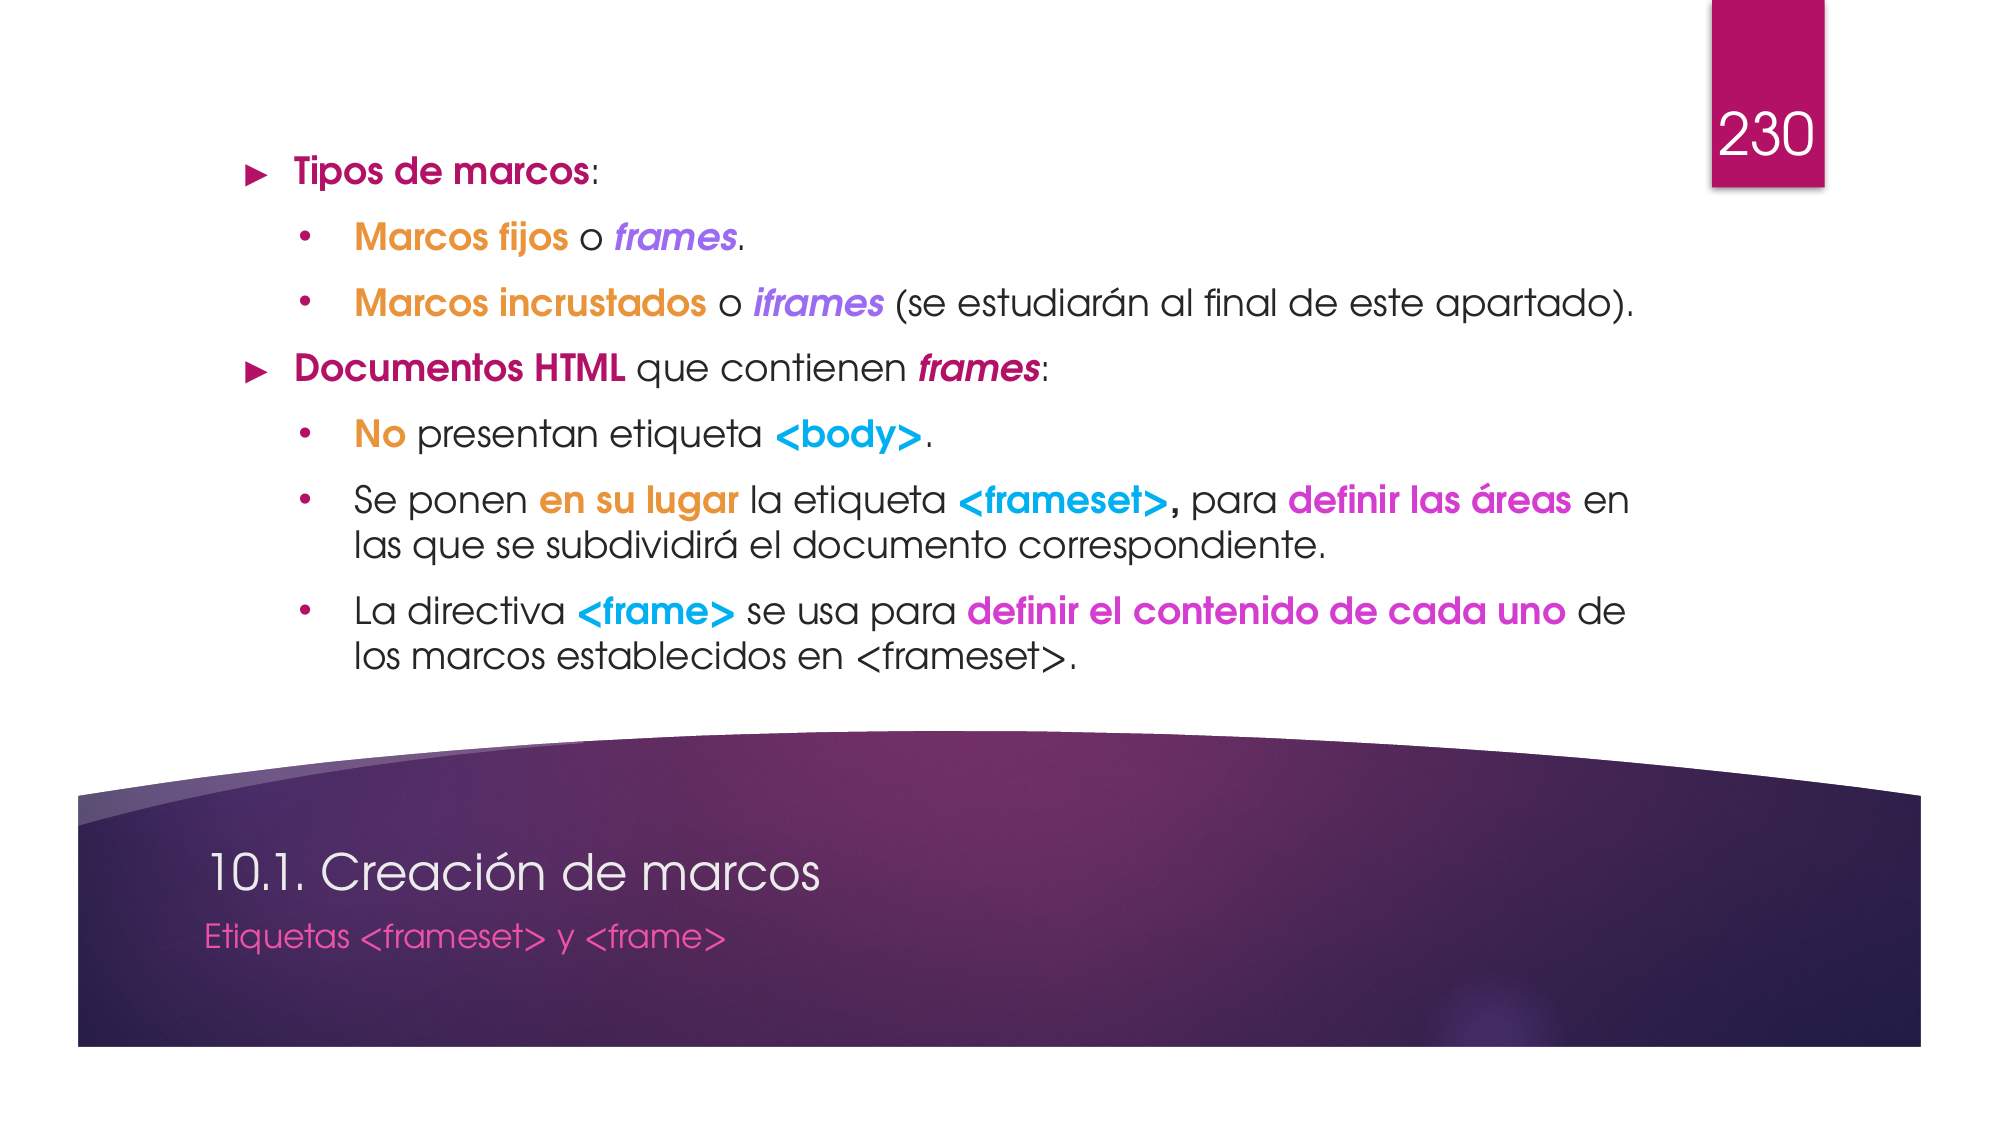

230
Tipos de marcos:
Marcos fijos o frames.
Marcos incrustados o iframes (se estudiarán al final de este apartado).
Documentos HTML que contienen frames:
No presentan etiqueta <body>.
Se ponen en su lugar la etiqueta <frameset>, para definir las áreas en las que se subdividirá el documento correspondiente.
La directiva <frame> se usa para definir el contenido de cada uno de los marcos establecidos en <frameset>.
# 10.1. Creación de marcos
Etiquetas <frameset> y <frame>